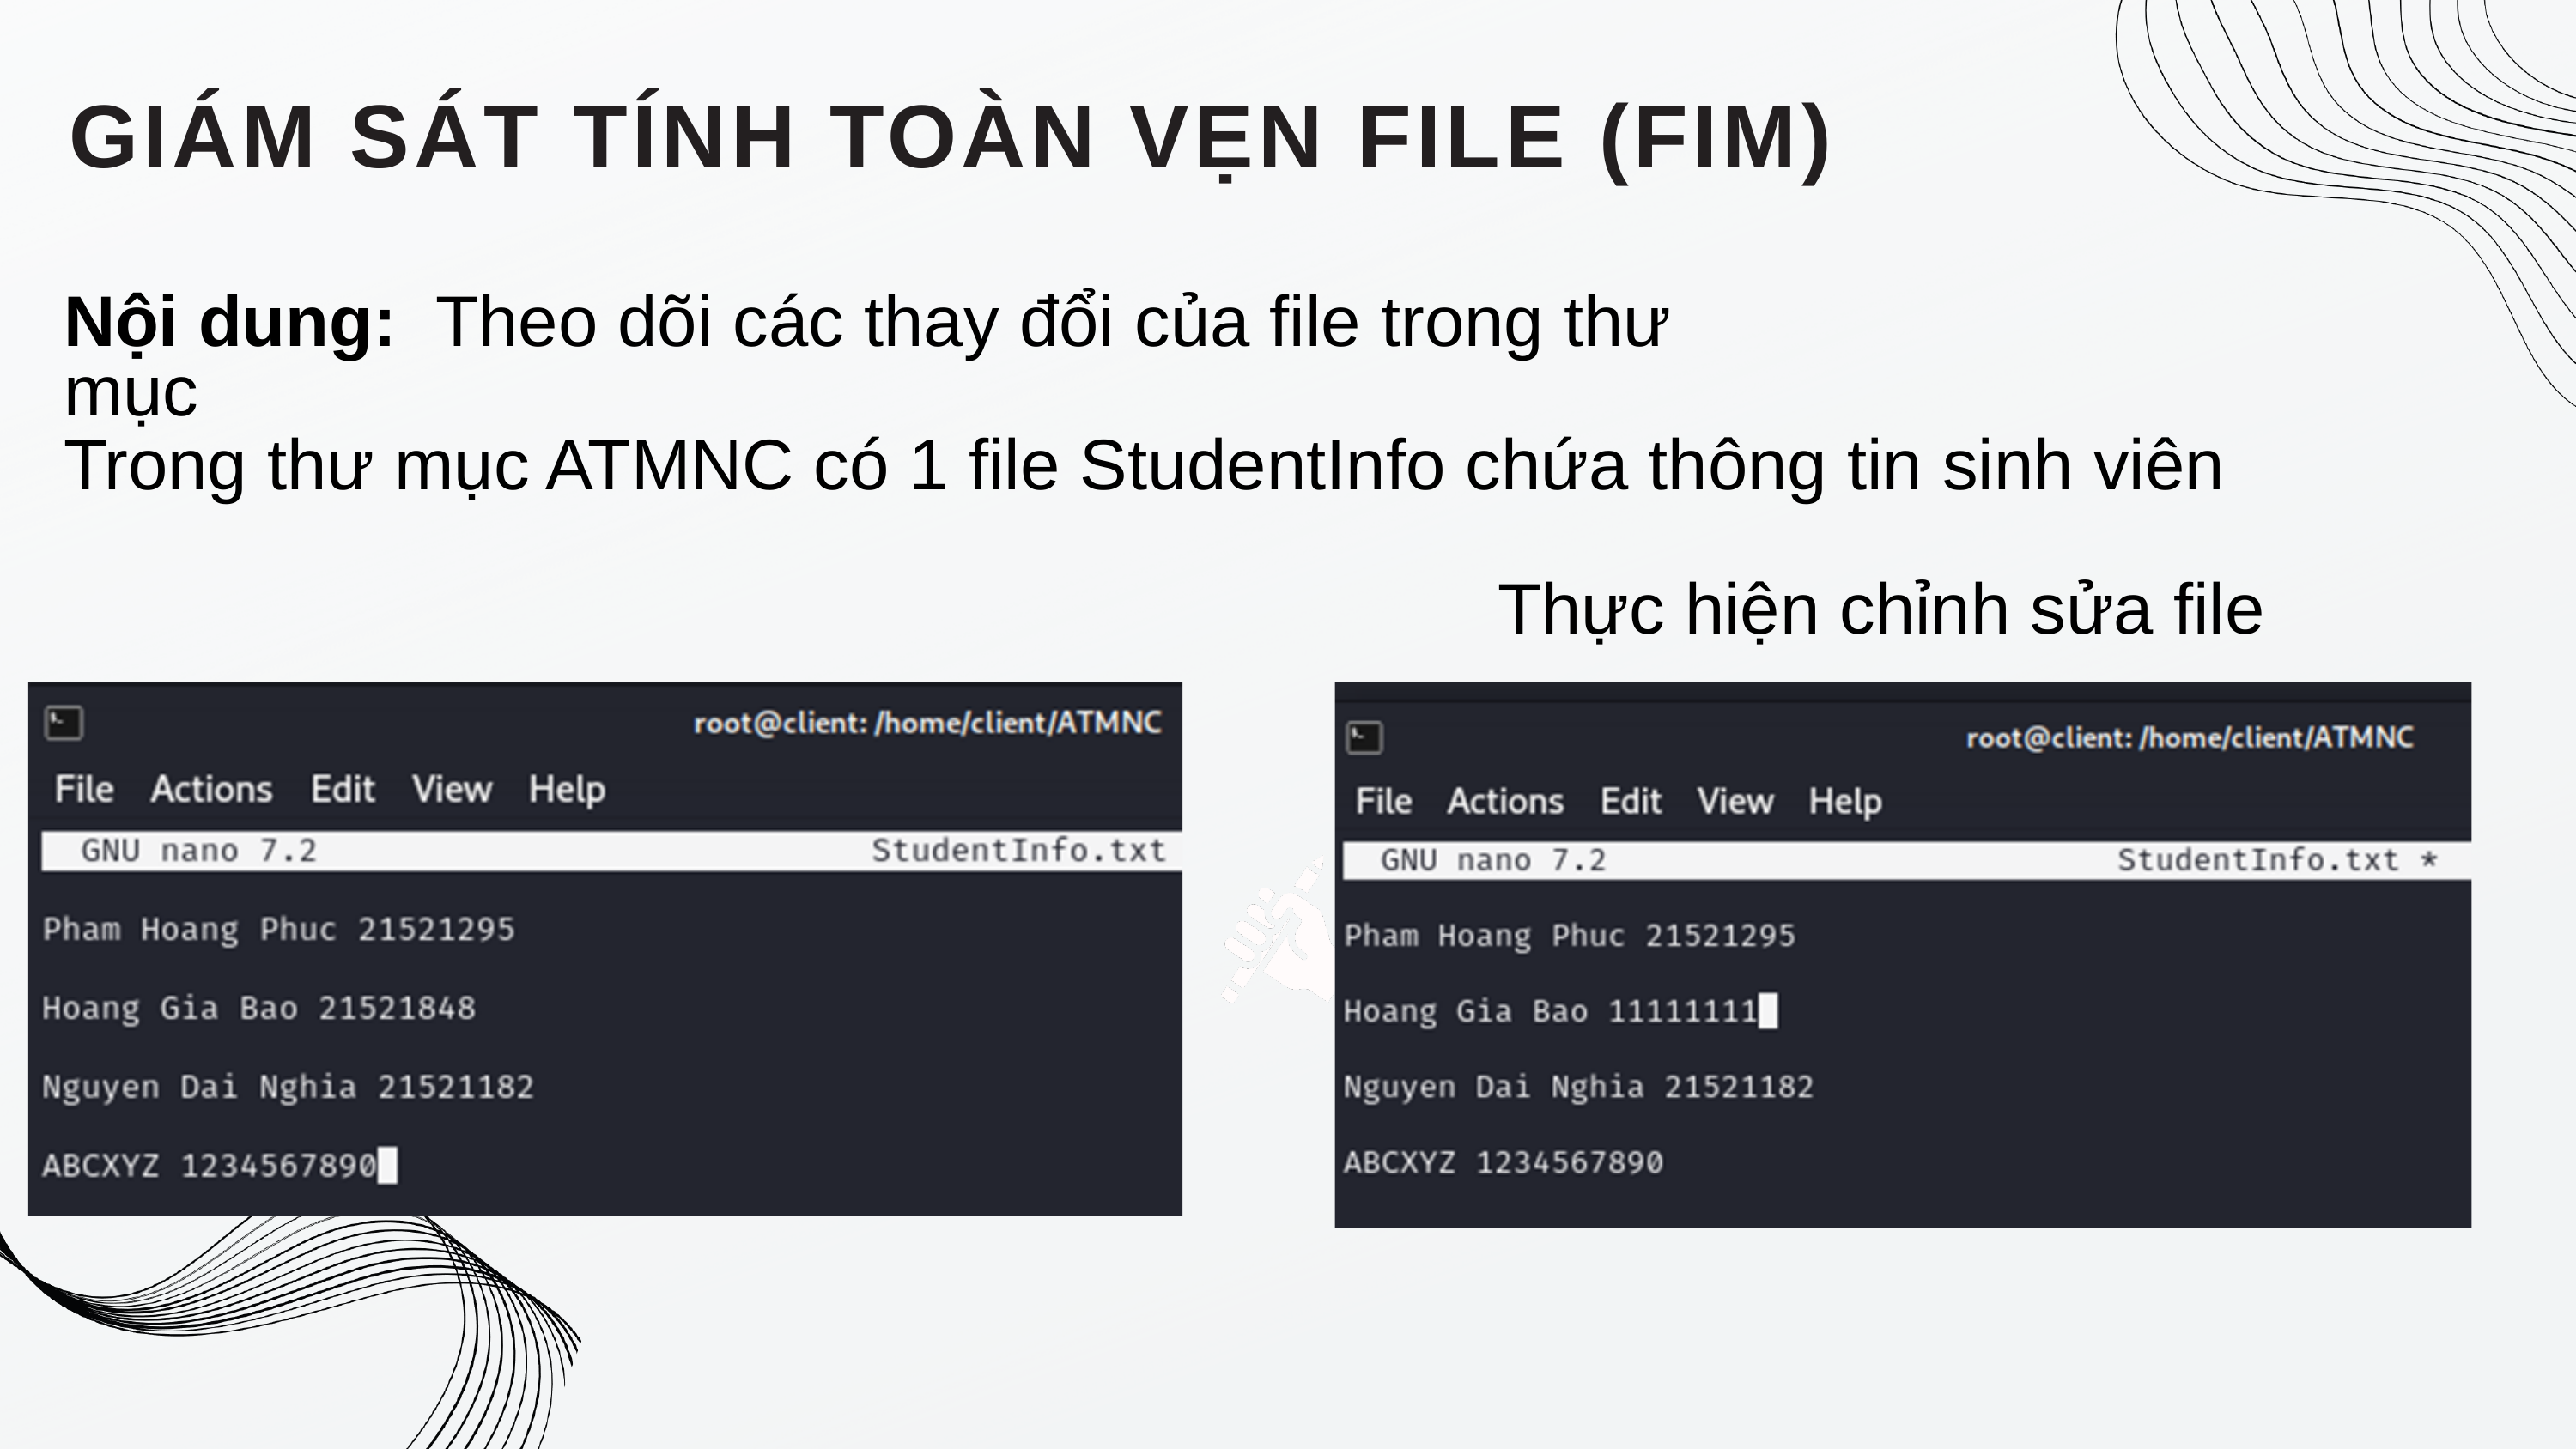

GIÁM SÁT TÍNH TOÀN VẸN FILE (FIM)
Nội dung:  Theo dõi các thay đổi của file trong thư mục
Trong thư mục ATMNC có 1 file StudentInfo chứa thông tin sinh viên
Thực hiện chỉnh sửa file